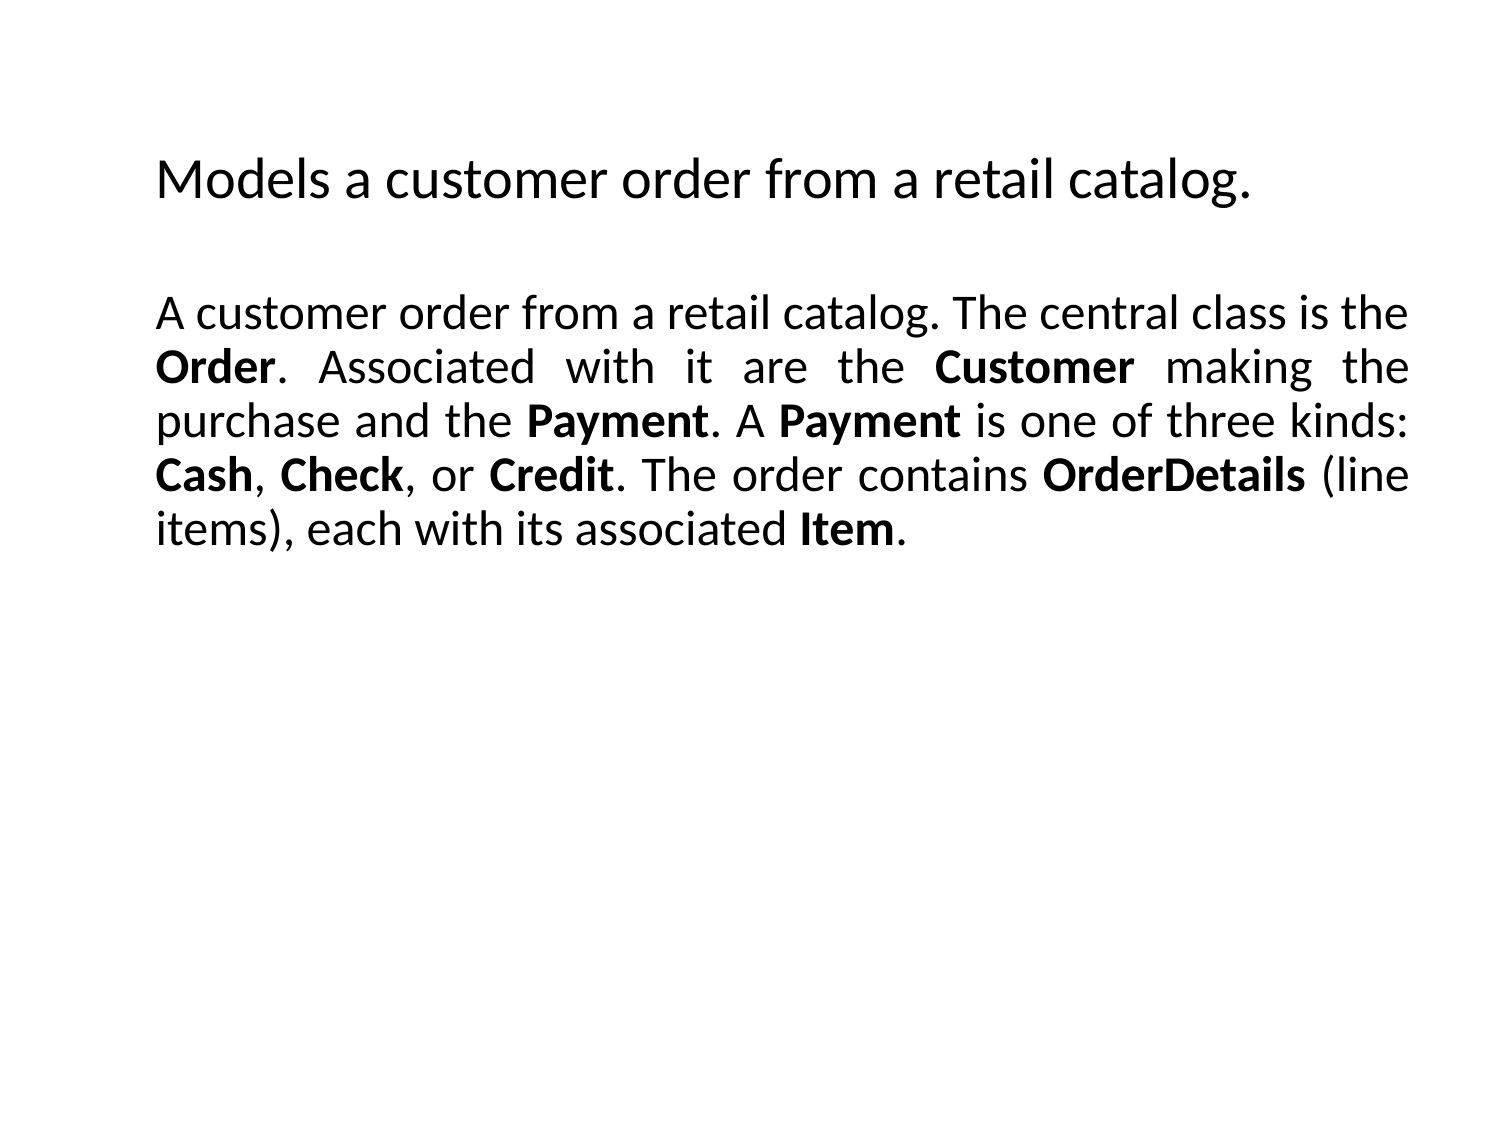

# Class Diagram: Example
Models a customer order from a retail catalog.

A customer order from a retail catalog. The central class is the Order. Associated with it are the Customer making the purchase and the Payment. A Payment is one of three kinds: Cash, Check, or Credit. The order contains OrderDetails (line items), each with its associated Item.